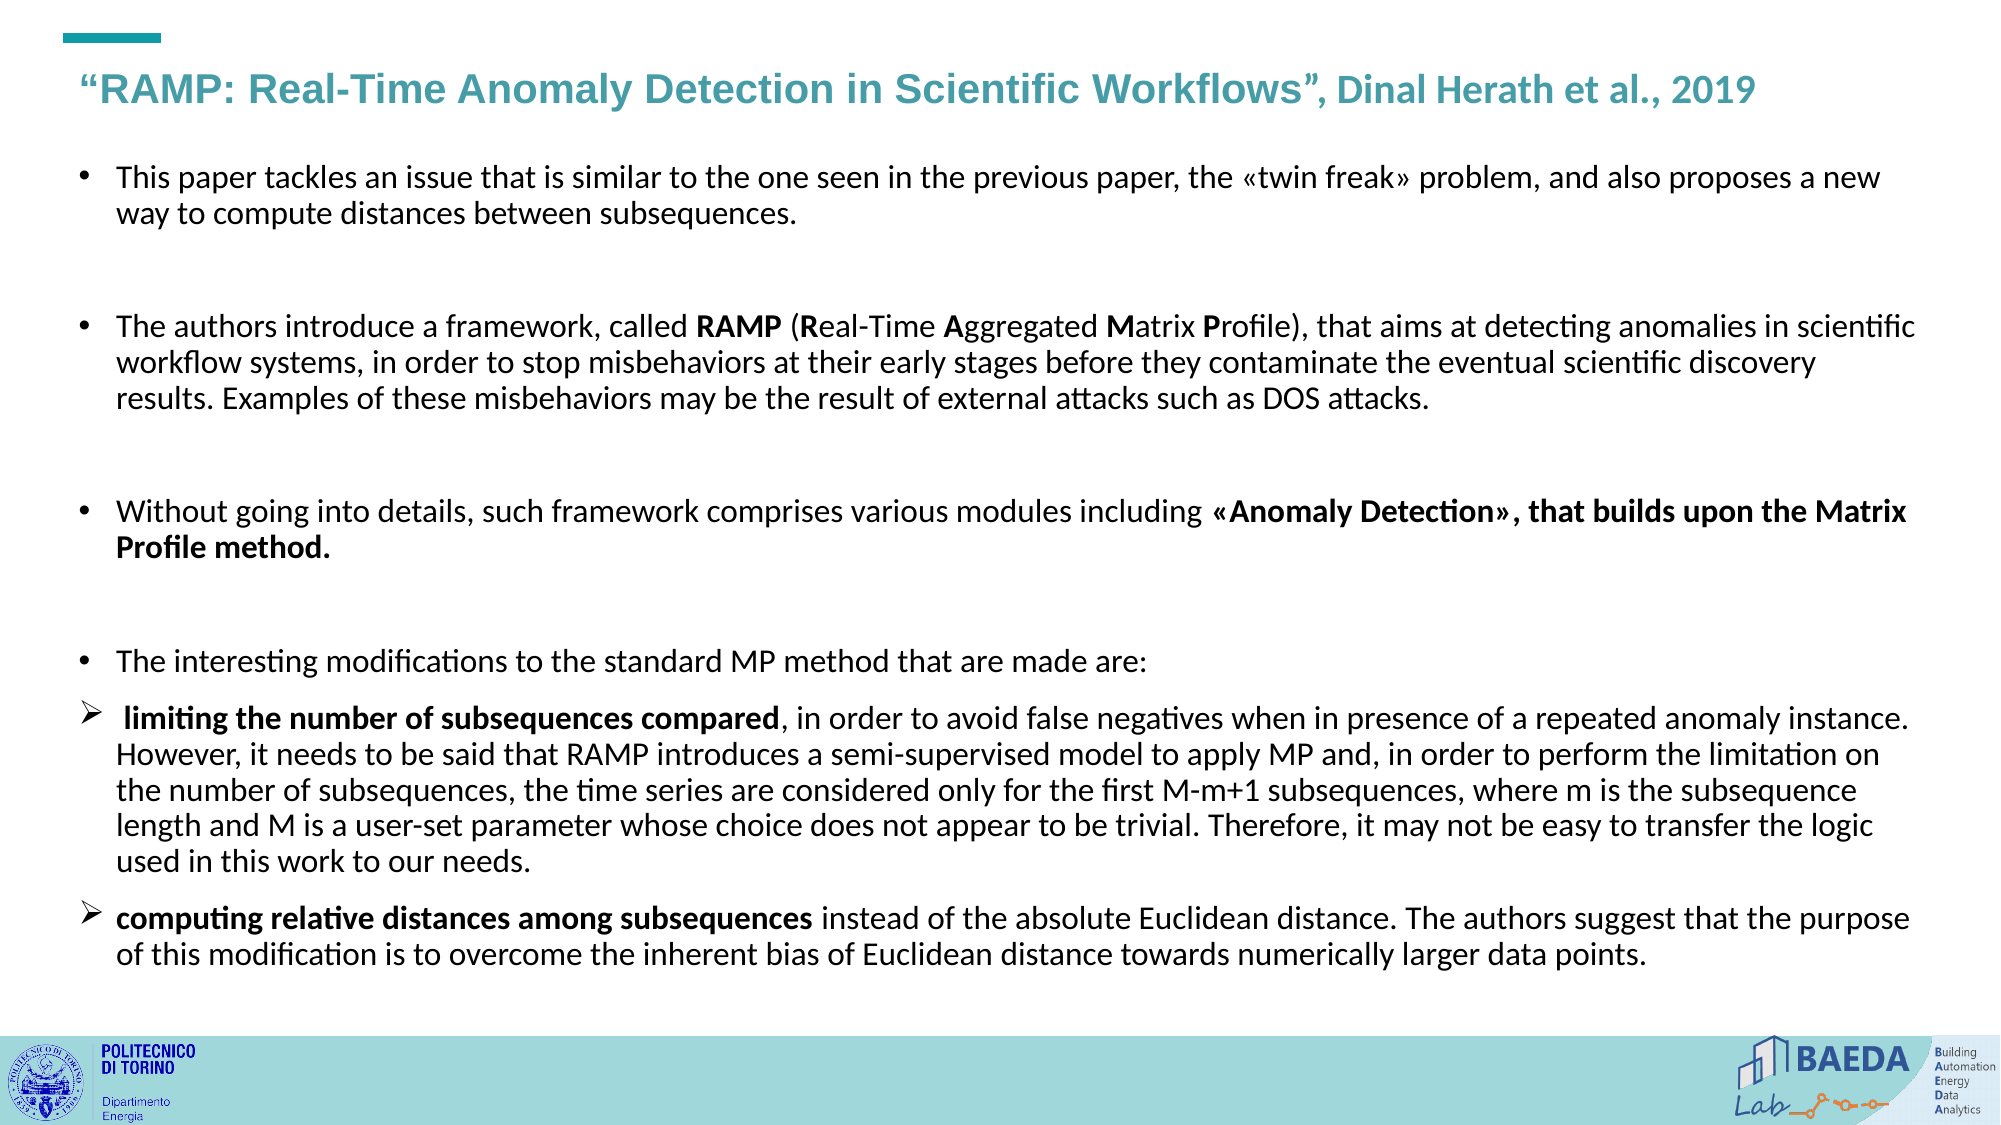

# “RAMP: Real-Time Anomaly Detection in Scientific Workflows”, Dinal Herath et al., 2019
This paper tackles an issue that is similar to the one seen in the previous paper, the «twin freak» problem, and also proposes a new way to compute distances between subsequences.

The authors introduce a framework, called RAMP (Real-Time Aggregated Matrix Profile), that aims at detecting anomalies in scientific workflow systems, in order to stop misbehaviors at their early stages before they contaminate the eventual scientific discovery results. Examples of these misbehaviors may be the result of external attacks such as DOS attacks.

Without going into details, such framework comprises various modules including «Anomaly Detection», that builds upon the Matrix Profile method.

The interesting modifications to the standard MP method that are made are:
 limiting the number of subsequences compared, in order to avoid false negatives when in presence of a repeated anomaly instance. However, it needs to be said that RAMP introduces a semi-supervised model to apply MP and, in order to perform the limitation on the number of subsequences, the time series are considered only for the first M-m+1 subsequences, where m is the subsequence length and M is a user-set parameter whose choice does not appear to be trivial. Therefore, it may not be easy to transfer the logic used in this work to our needs.
computing relative distances among subsequences instead of the absolute Euclidean distance. The authors suggest that the purpose of this modification is to overcome the inherent bias of Euclidean distance towards numerically larger data points.